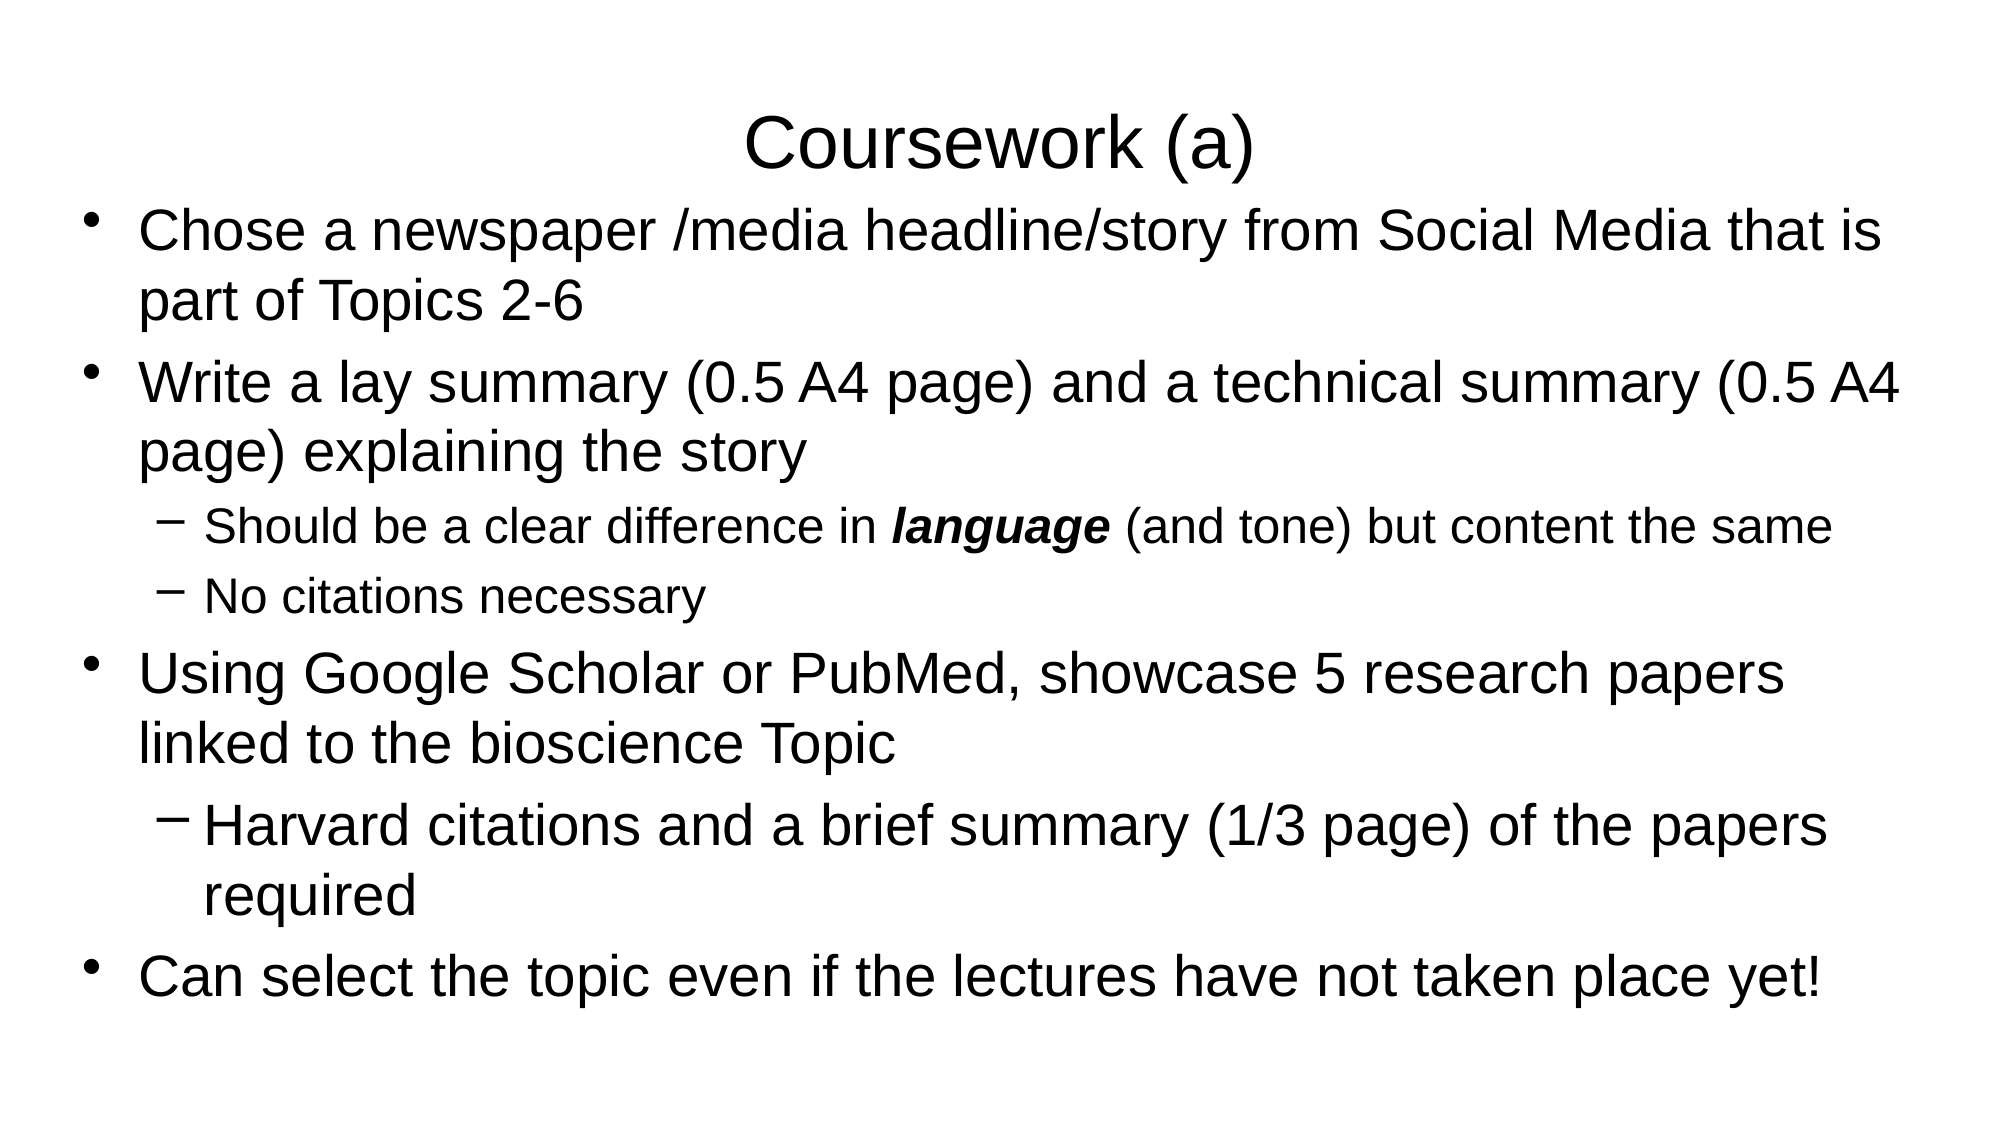

# Coursework (a)
Chose a newspaper /media headline/story from Social Media that is part of Topics 2-6
Write a lay summary (0.5 A4 page) and a technical summary (0.5 A4 page) explaining the story
Should be a clear difference in language (and tone) but content the same
No citations necessary
Using Google Scholar or PubMed, showcase 5 research papers linked to the bioscience Topic
Harvard citations and a brief summary (1/3 page) of the papers required
Can select the topic even if the lectures have not taken place yet!